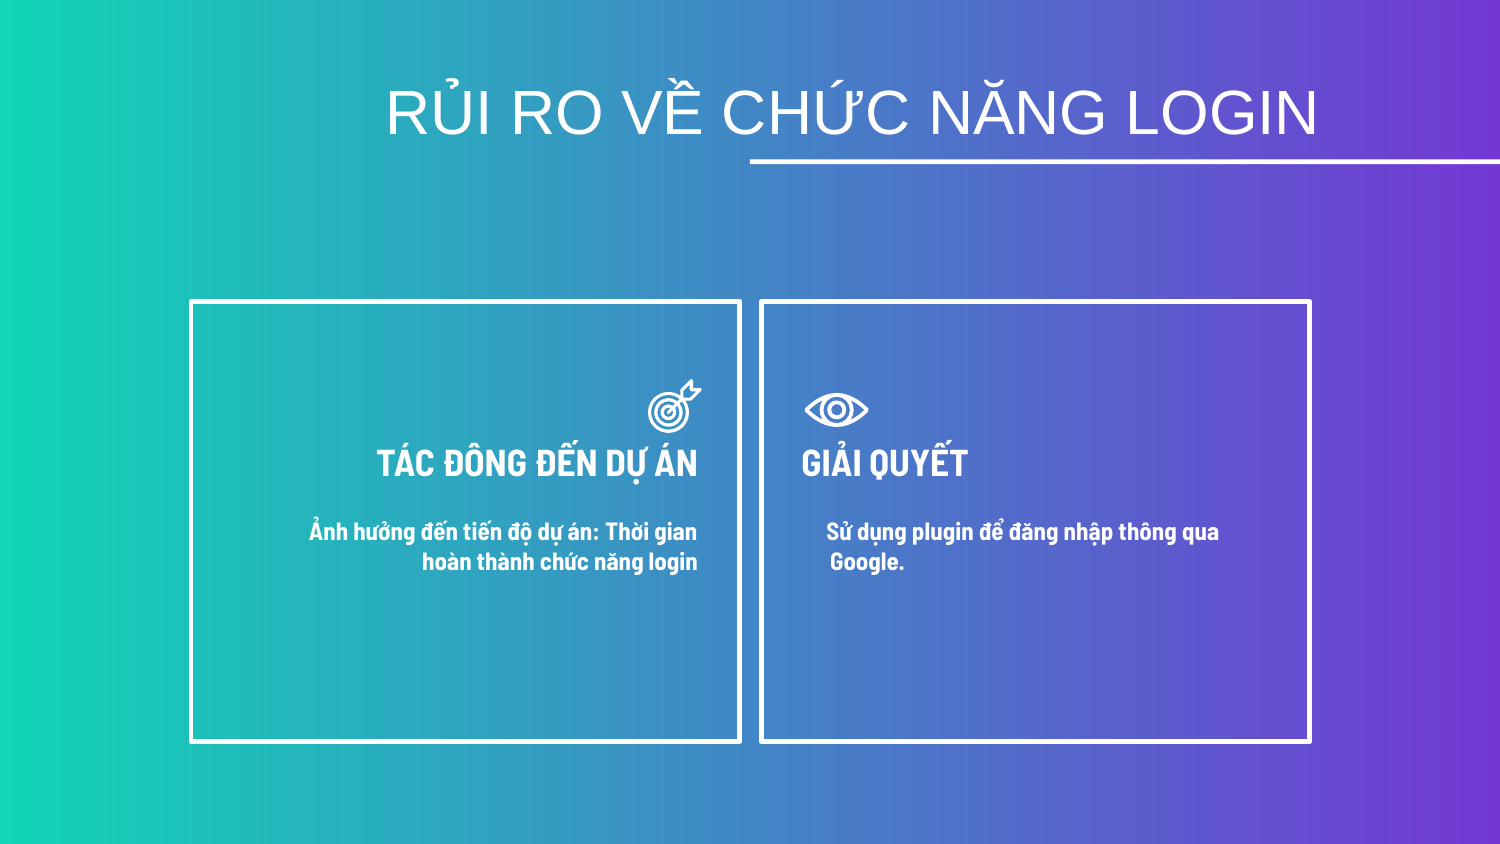

RỦI RO VỀ CHỨC NĂNG LOGIN

TÁC ĐÔNG ĐẾN DỰ ÁN
GIẢI QUYẾT

Ảnh hưởng đến tiến độ dự án: Thời gian hoàn thành chức năng login

Sử dụng plugin để đăng nhập thông qua Google.